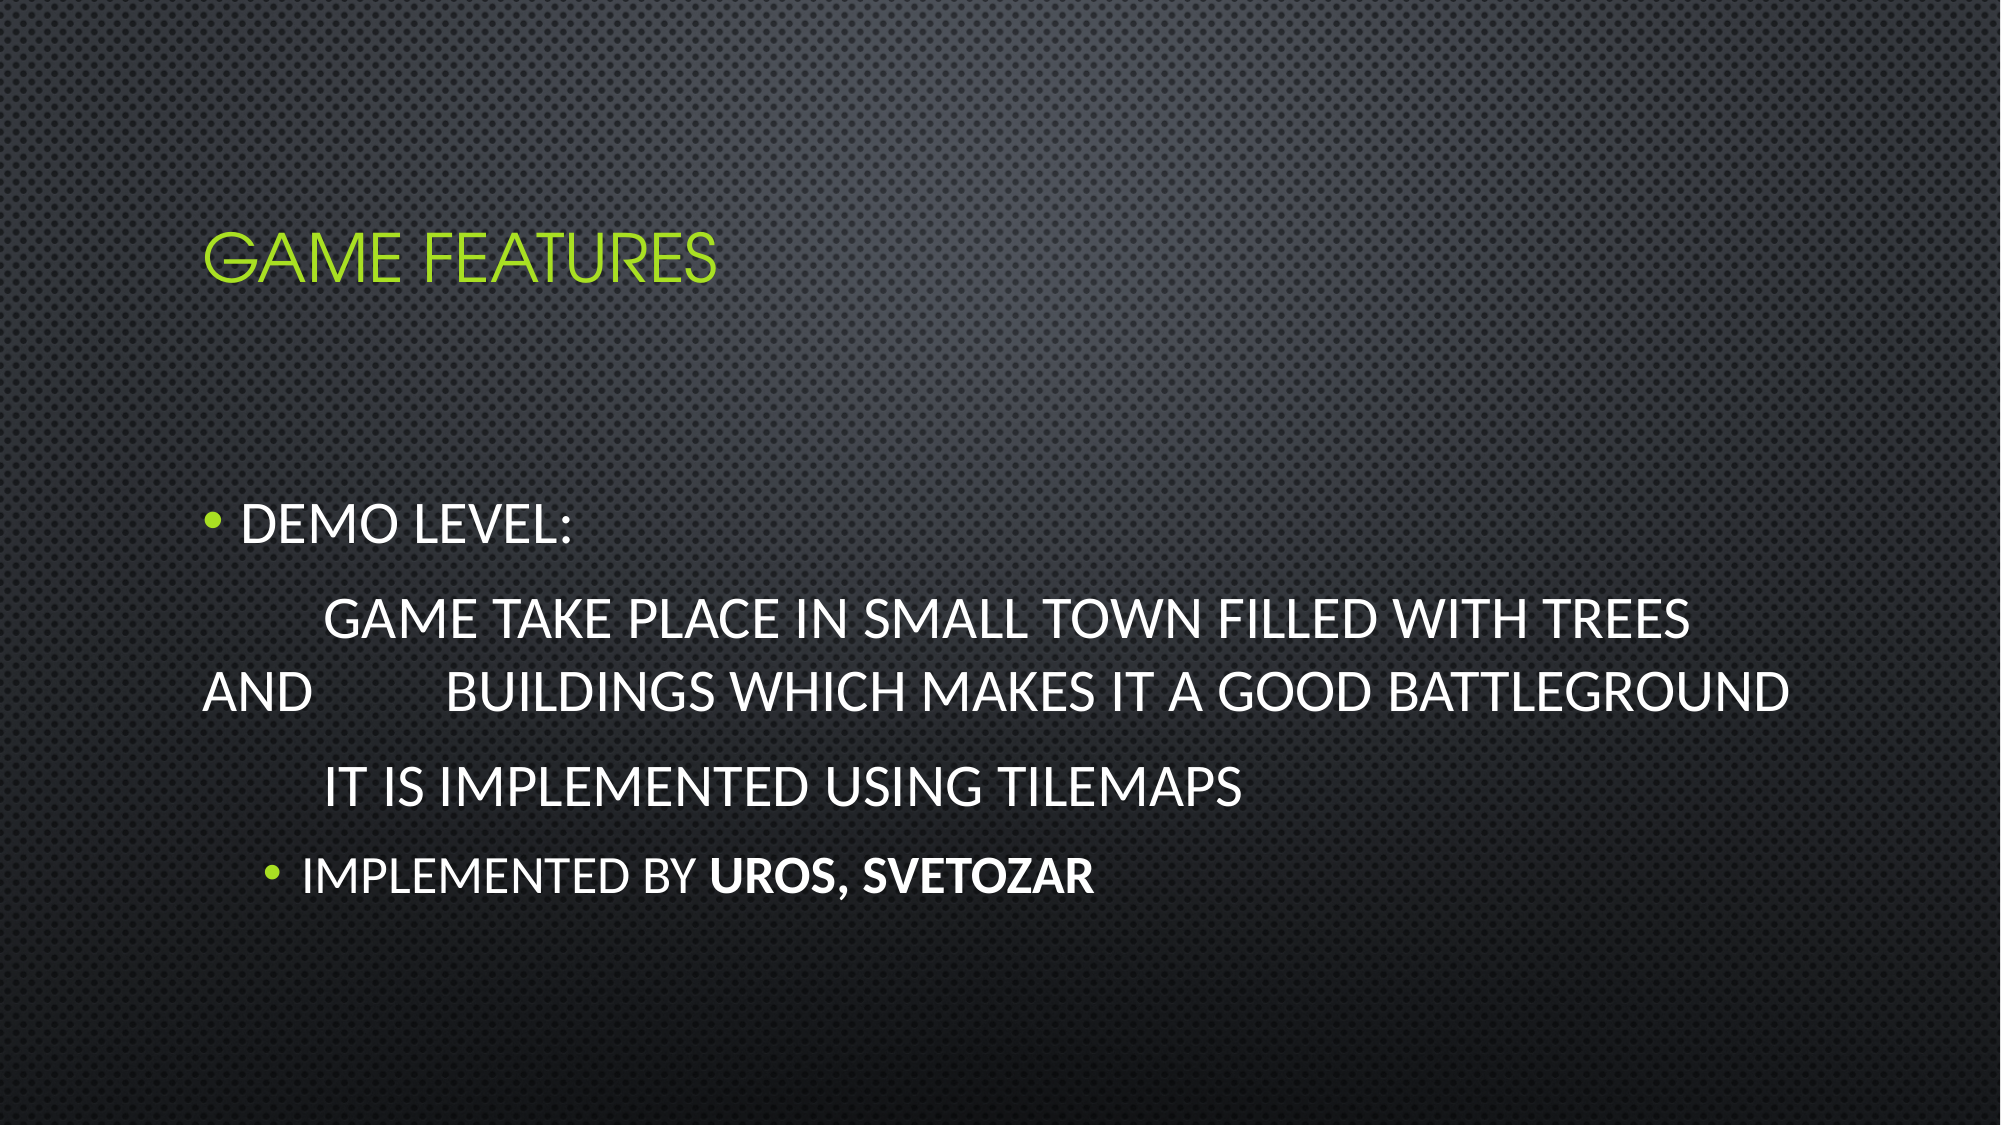

# Game features
Demo level:
	game take place in small town filled with trees and 	buildings which makes it a good battleground
	It is implemented using tilemaps
Implemented by Uros, Svetozar